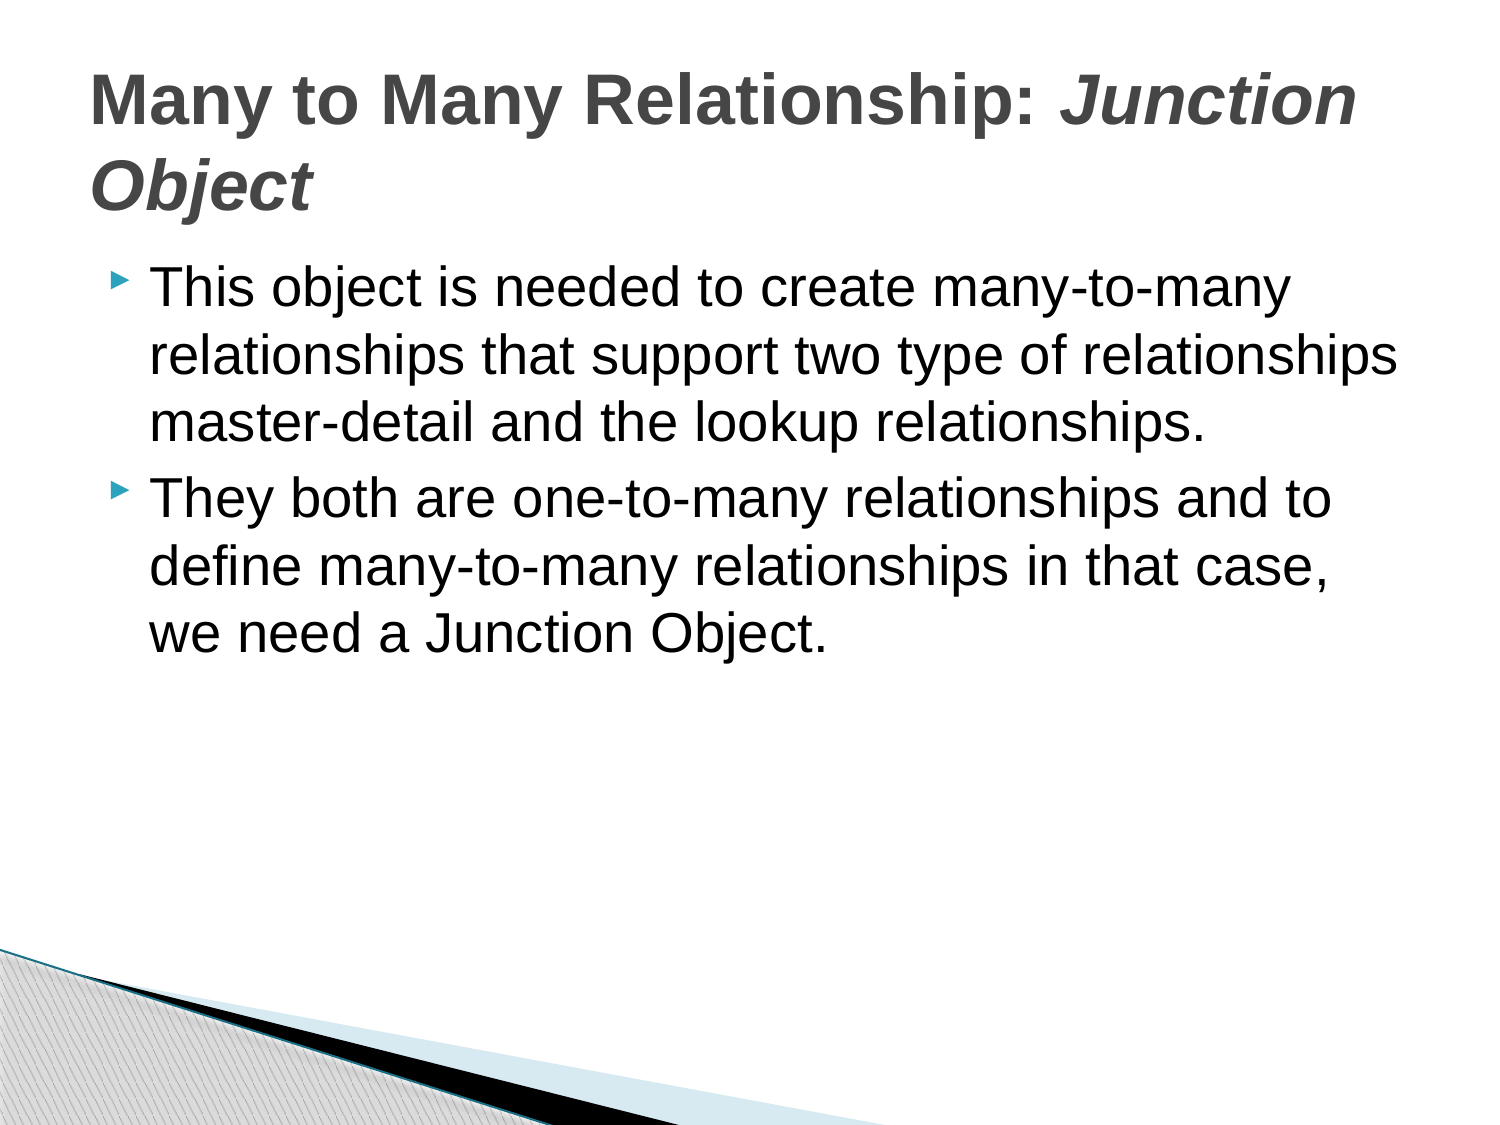

# Many to Many Relationship: Junction Object
This object is needed to create many-to-many relationships that support two type of relationships master-detail and the lookup relationships.
They both are one-to-many relationships and to define many-to-many relationships in that case, we need a Junction Object.